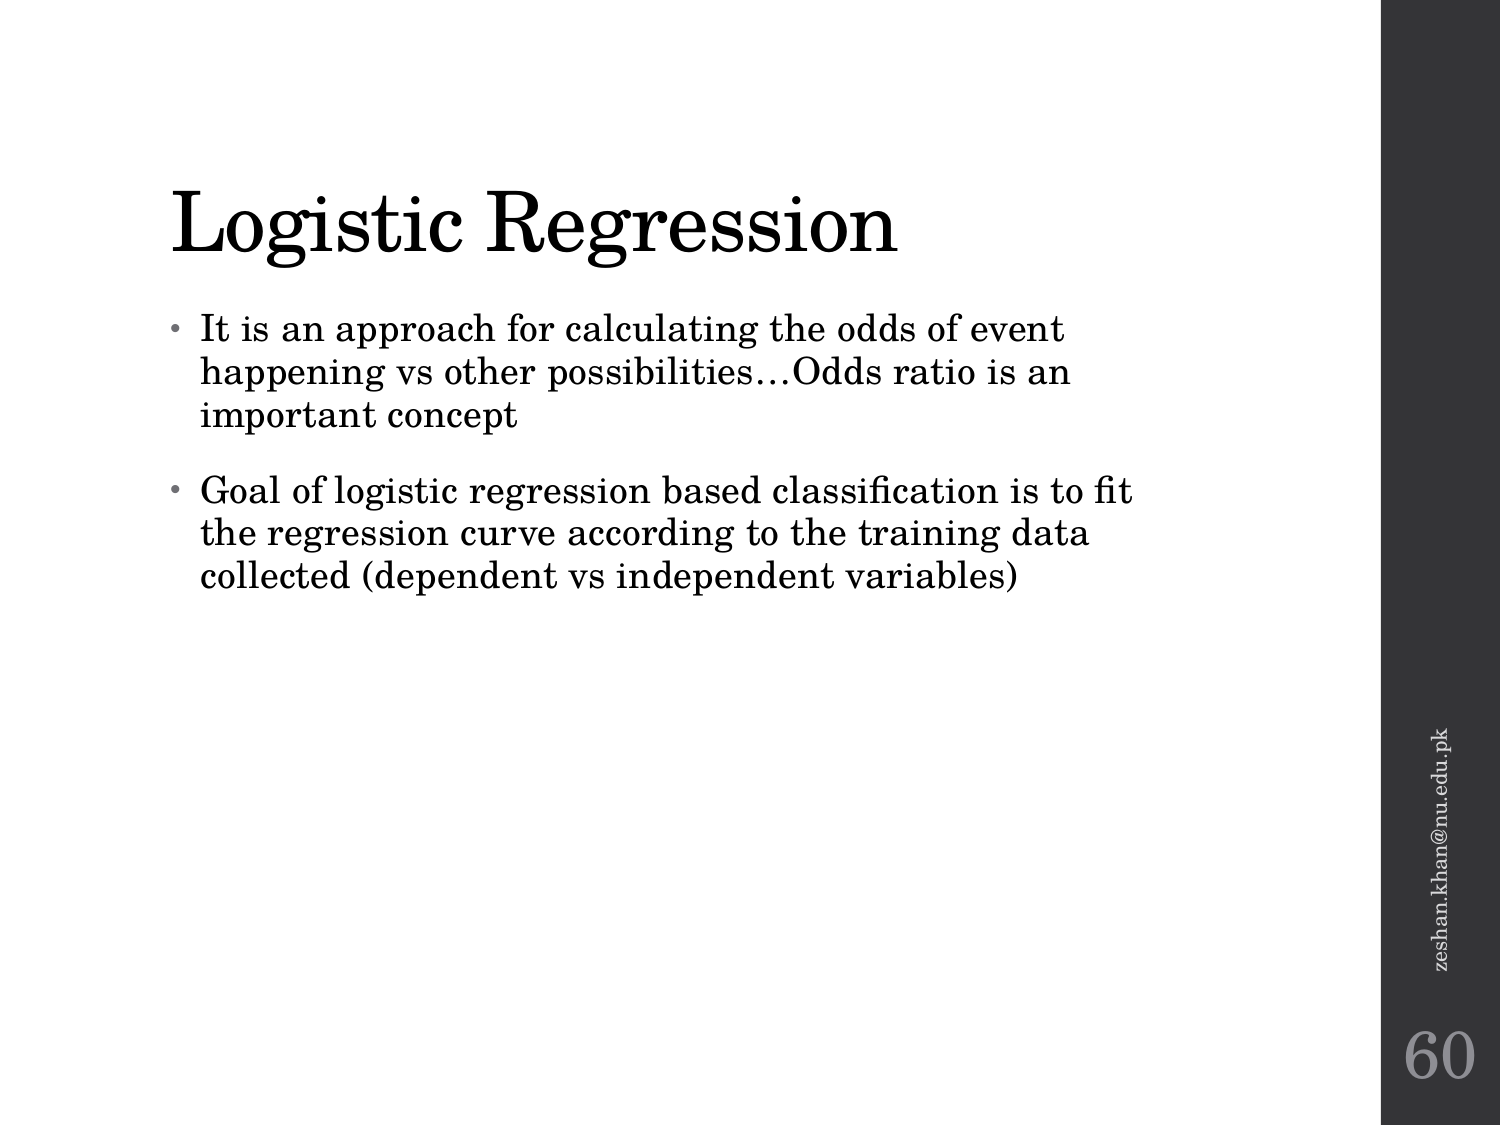

# Logistic Regression
It is an approach for calculating the odds of event happening vs other possibilities…Odds ratio is an important concept
Goal of logistic regression based classification is to fit the regression curve according to the training data collected (dependent vs independent variables)
zeshan.khan@nu.edu.pk
60